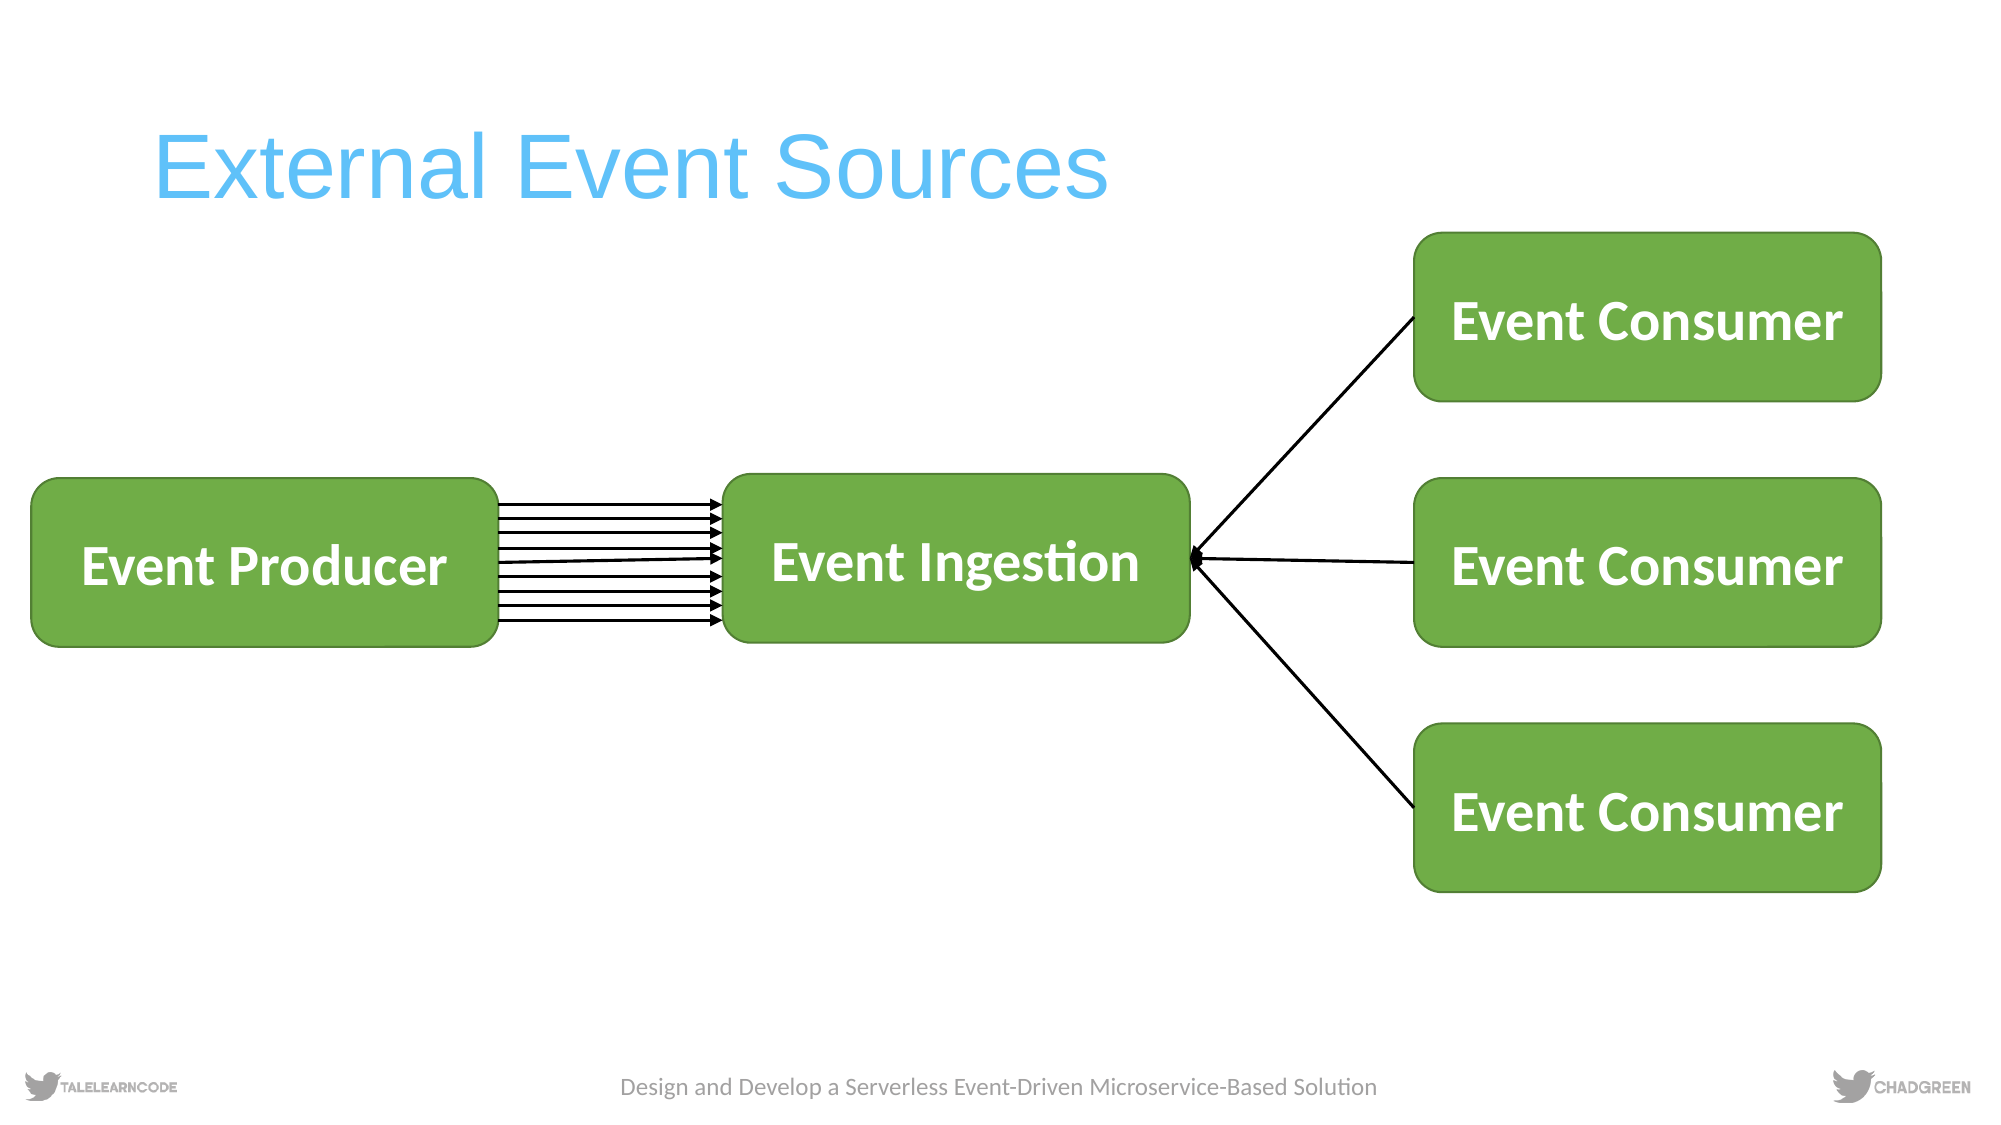

# External Event Sources
Event Consumer
Event Ingestion
Event Producer
Event Consumer
Event Consumer